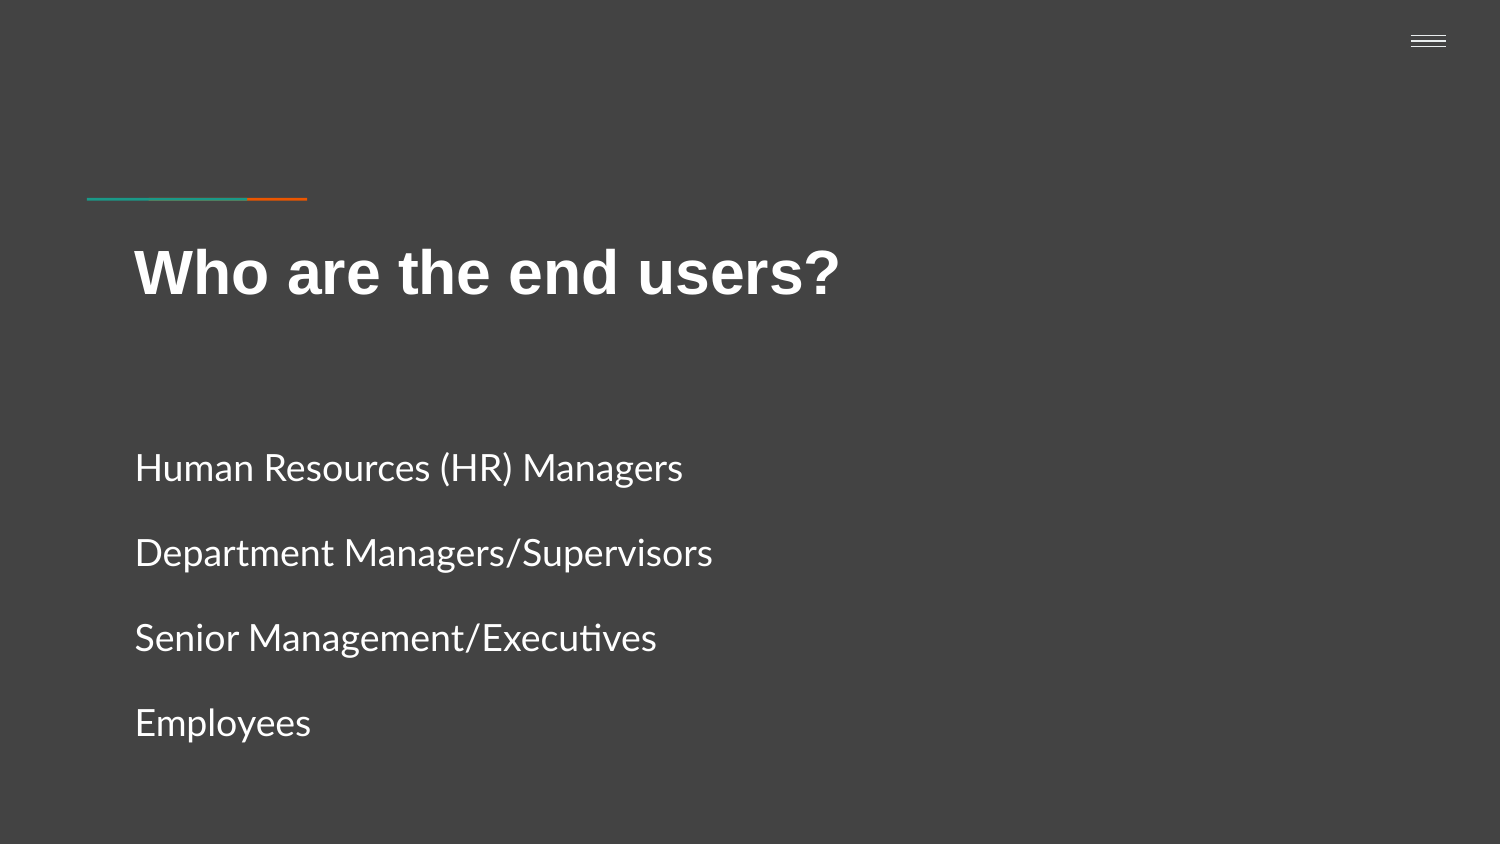

# Who are the end users?
Human Resources (HR) Managers
Department Managers/Supervisors
Senior Management/Executives
Employees